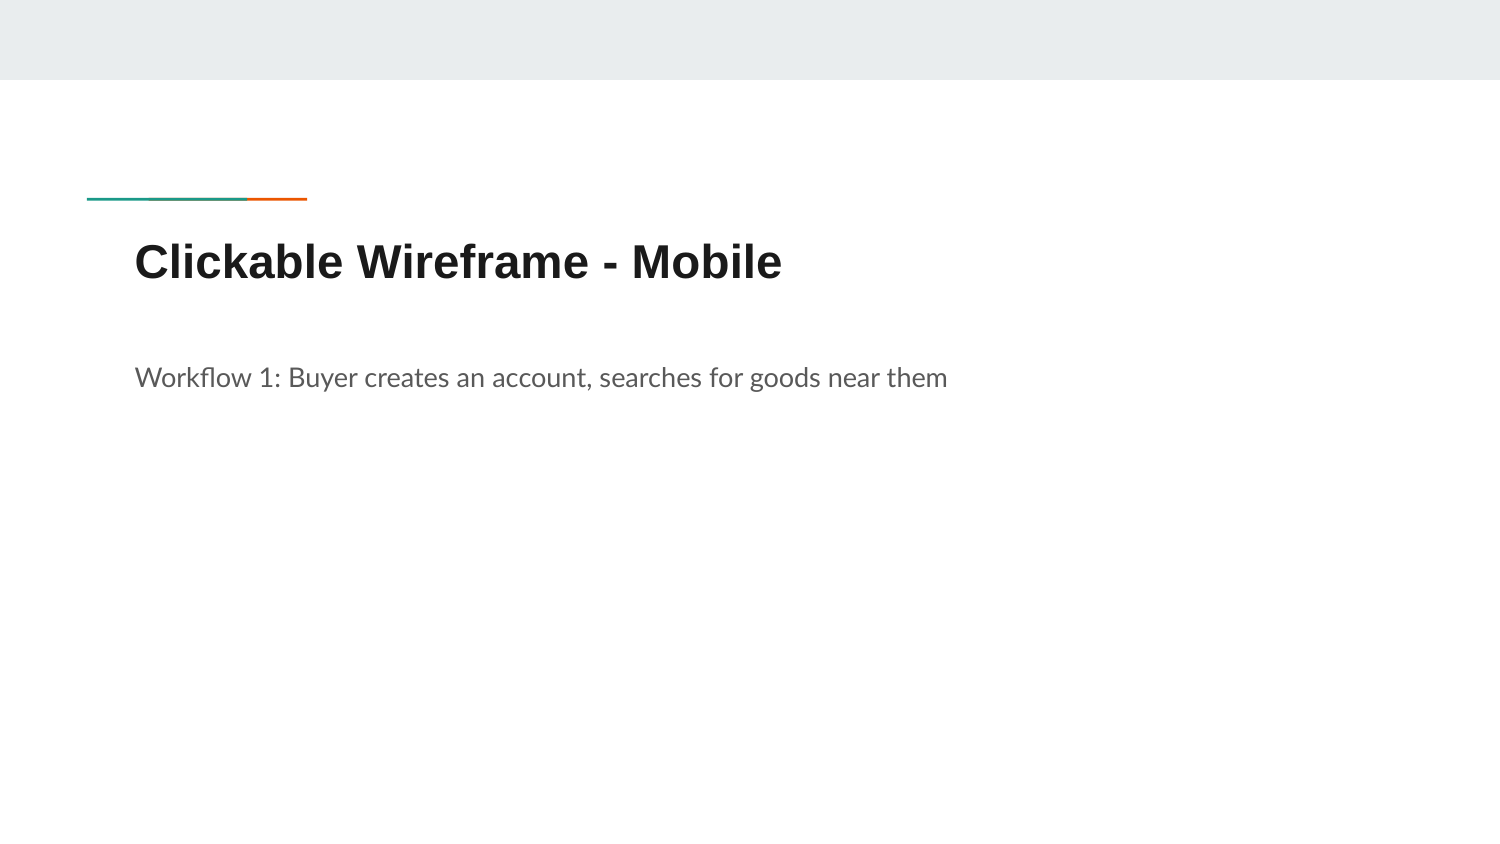

# Clickable Wireframe - Mobile
Workflow 1: Buyer creates an account, searches for goods near them